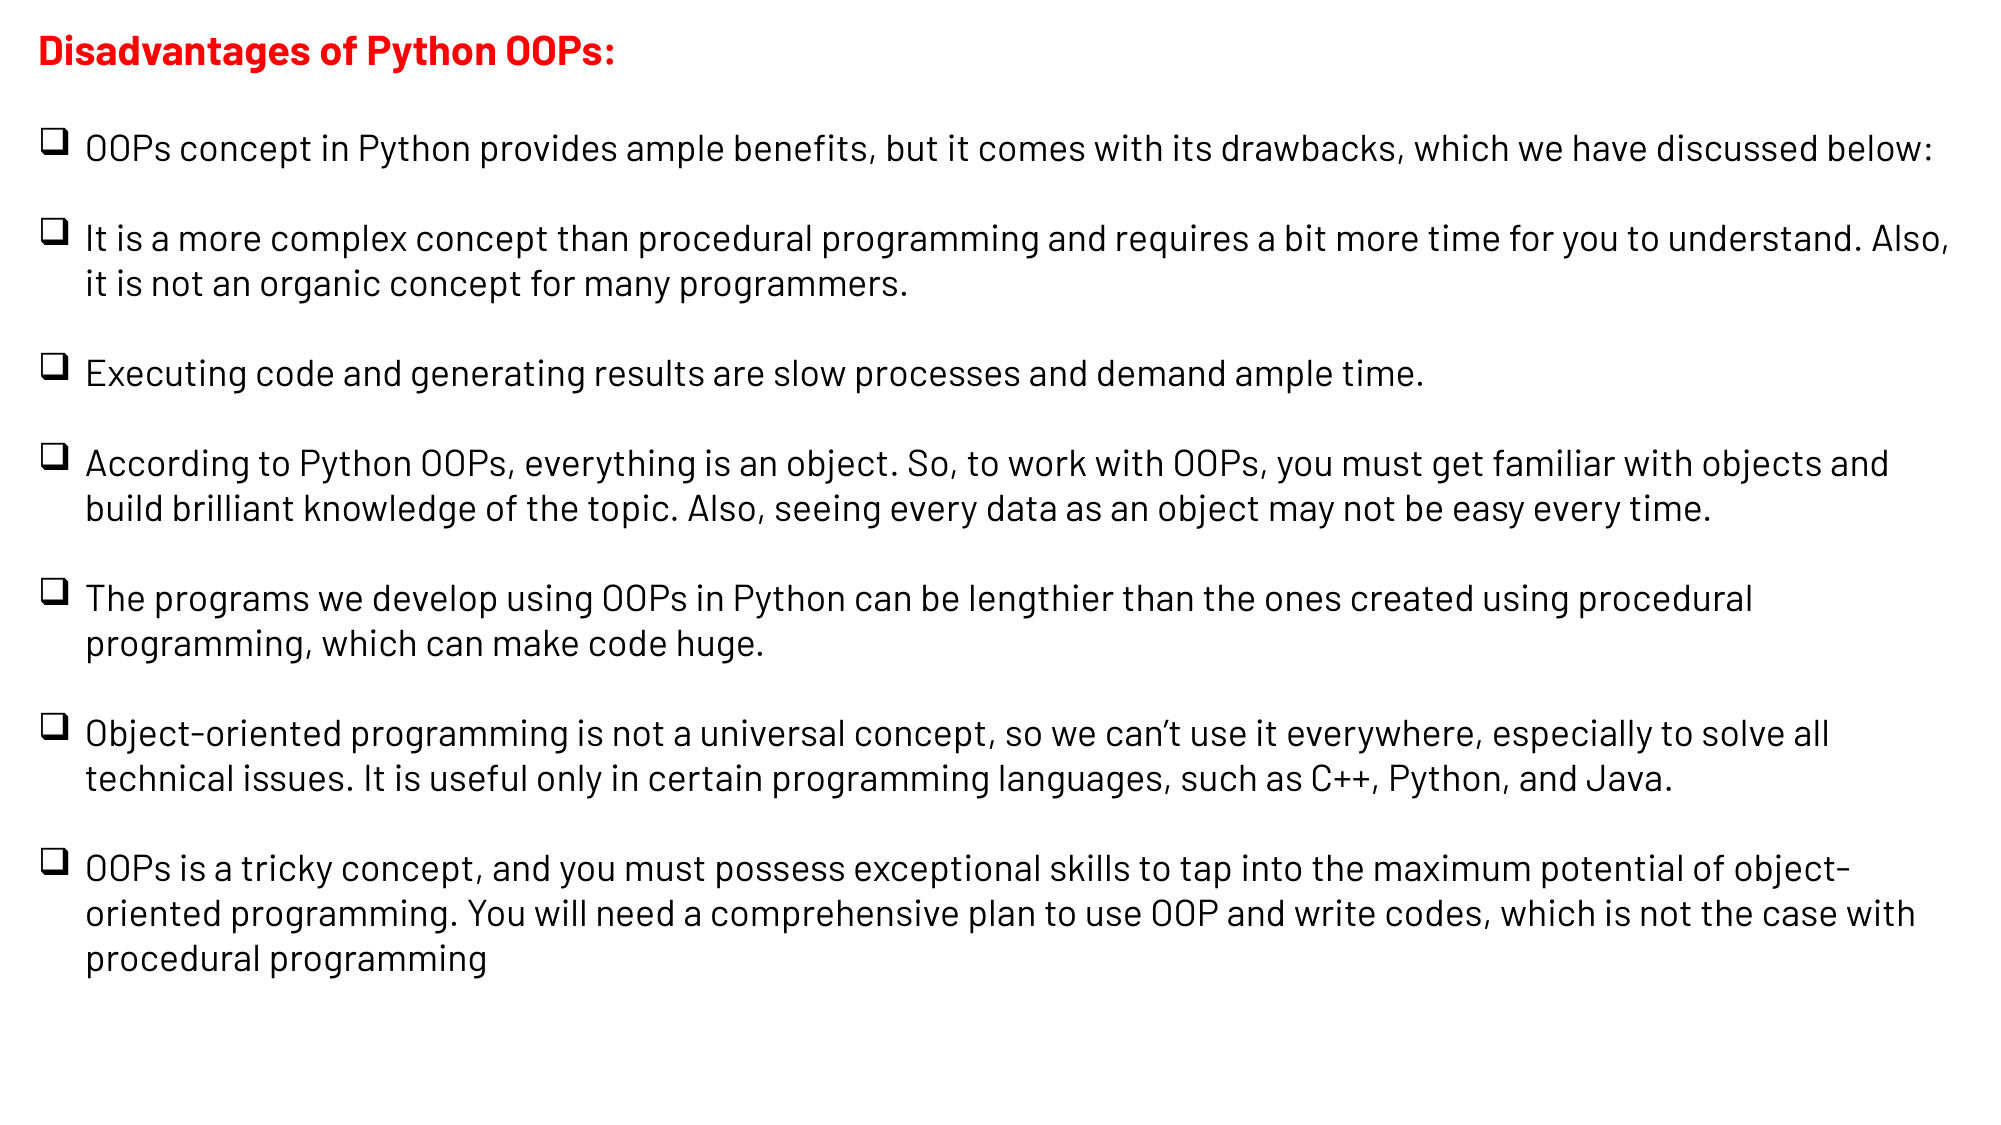

Disadvantages of Python OOPs:

OOPs concept in Python provides ample benefits, but it comes with its drawbacks, which we have discussed below:

It is a more complex concept than procedural programming and requires a bit more time for you to understand. Also, it is not an organic concept for many programmers.

Executing code and generating results are slow processes and demand ample time.

According to Python OOPs, everything is an object. So, to work with OOPs, you must get familiar with objects and build brilliant knowledge of the topic. Also, seeing every data as an object may not be easy every time.

The programs we develop using OOPs in Python can be lengthier than the ones created using procedural programming, which can make code huge.

Object-oriented programming is not a universal concept, so we can’t use it everywhere, especially to solve all technical issues. It is useful only in certain programming languages, such as C++, Python, and Java.

OOPs is a tricky concept, and you must possess exceptional skills to tap into the maximum potential of object-oriented programming. You will need a comprehensive plan to use OOP and write codes, which is not the case with procedural programming